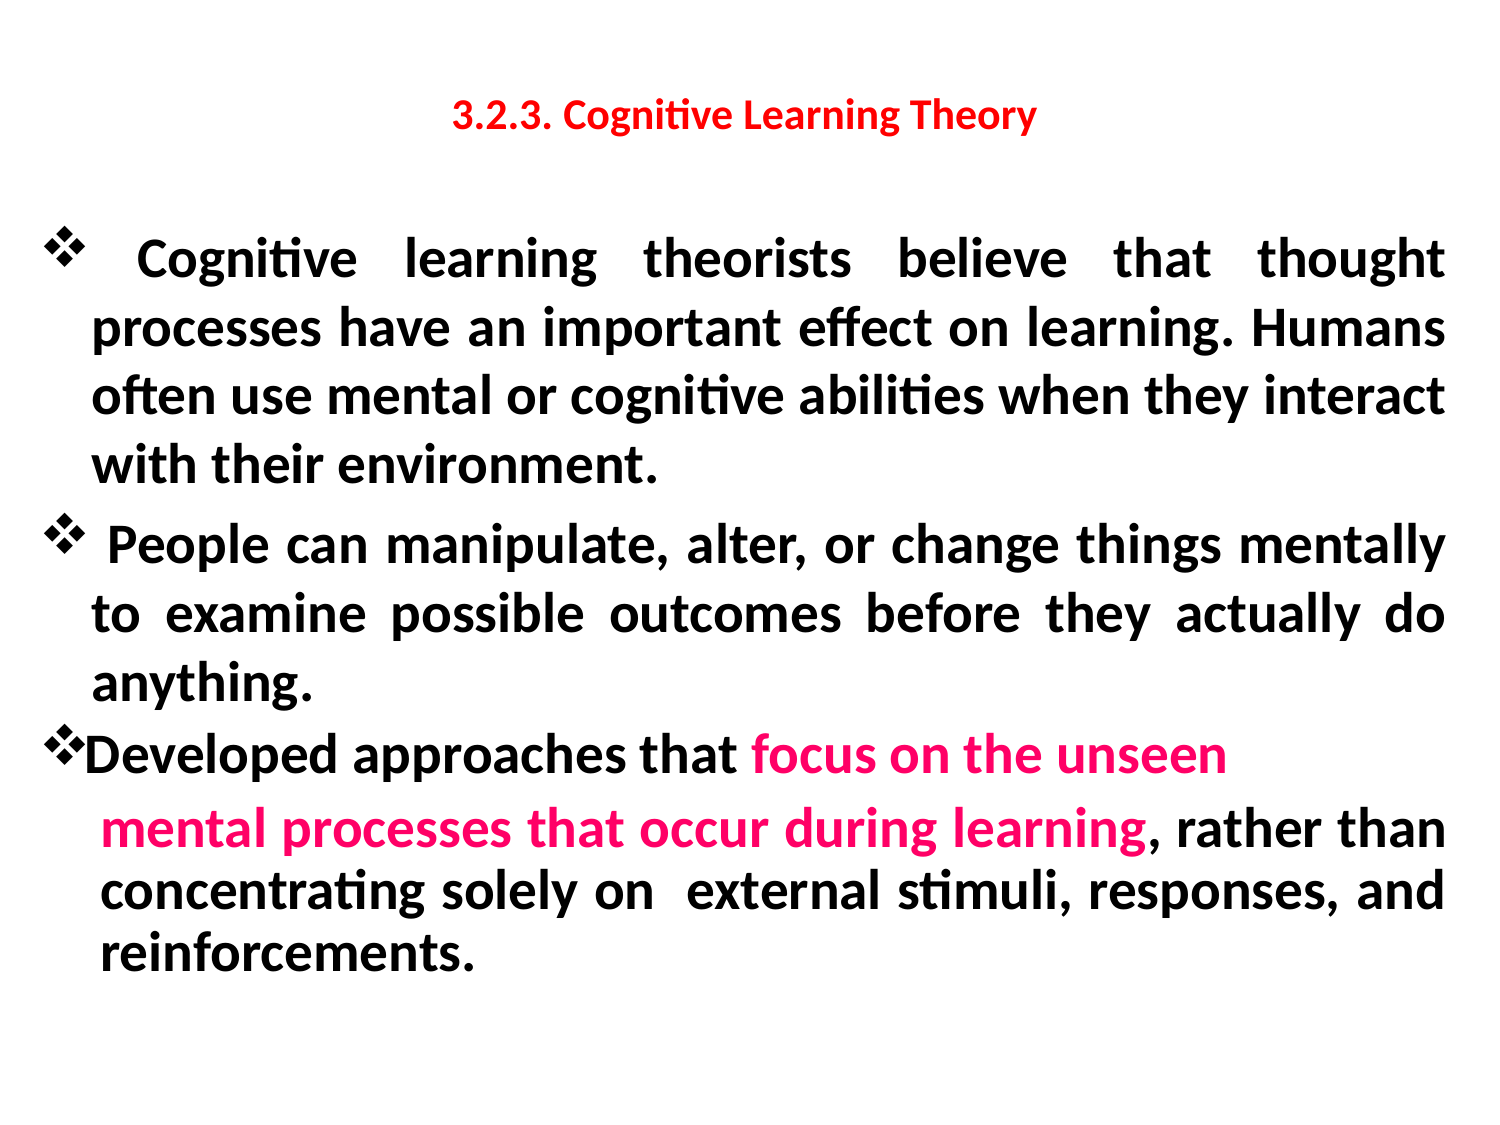

# 3.2.3. Cognitive Learning Theory
 Cognitive learning theorists believe that thought processes have an important effect on learning. Humans often use mental or cognitive abilities when they interact with their environment.
 People can manipulate, alter, or change things mentally to examine possible outcomes before they actually do anything.
Developed approaches that focus on the unseen
mental processes that occur during learning, rather than concentrating solely on  external stimuli, responses, and reinforcements.